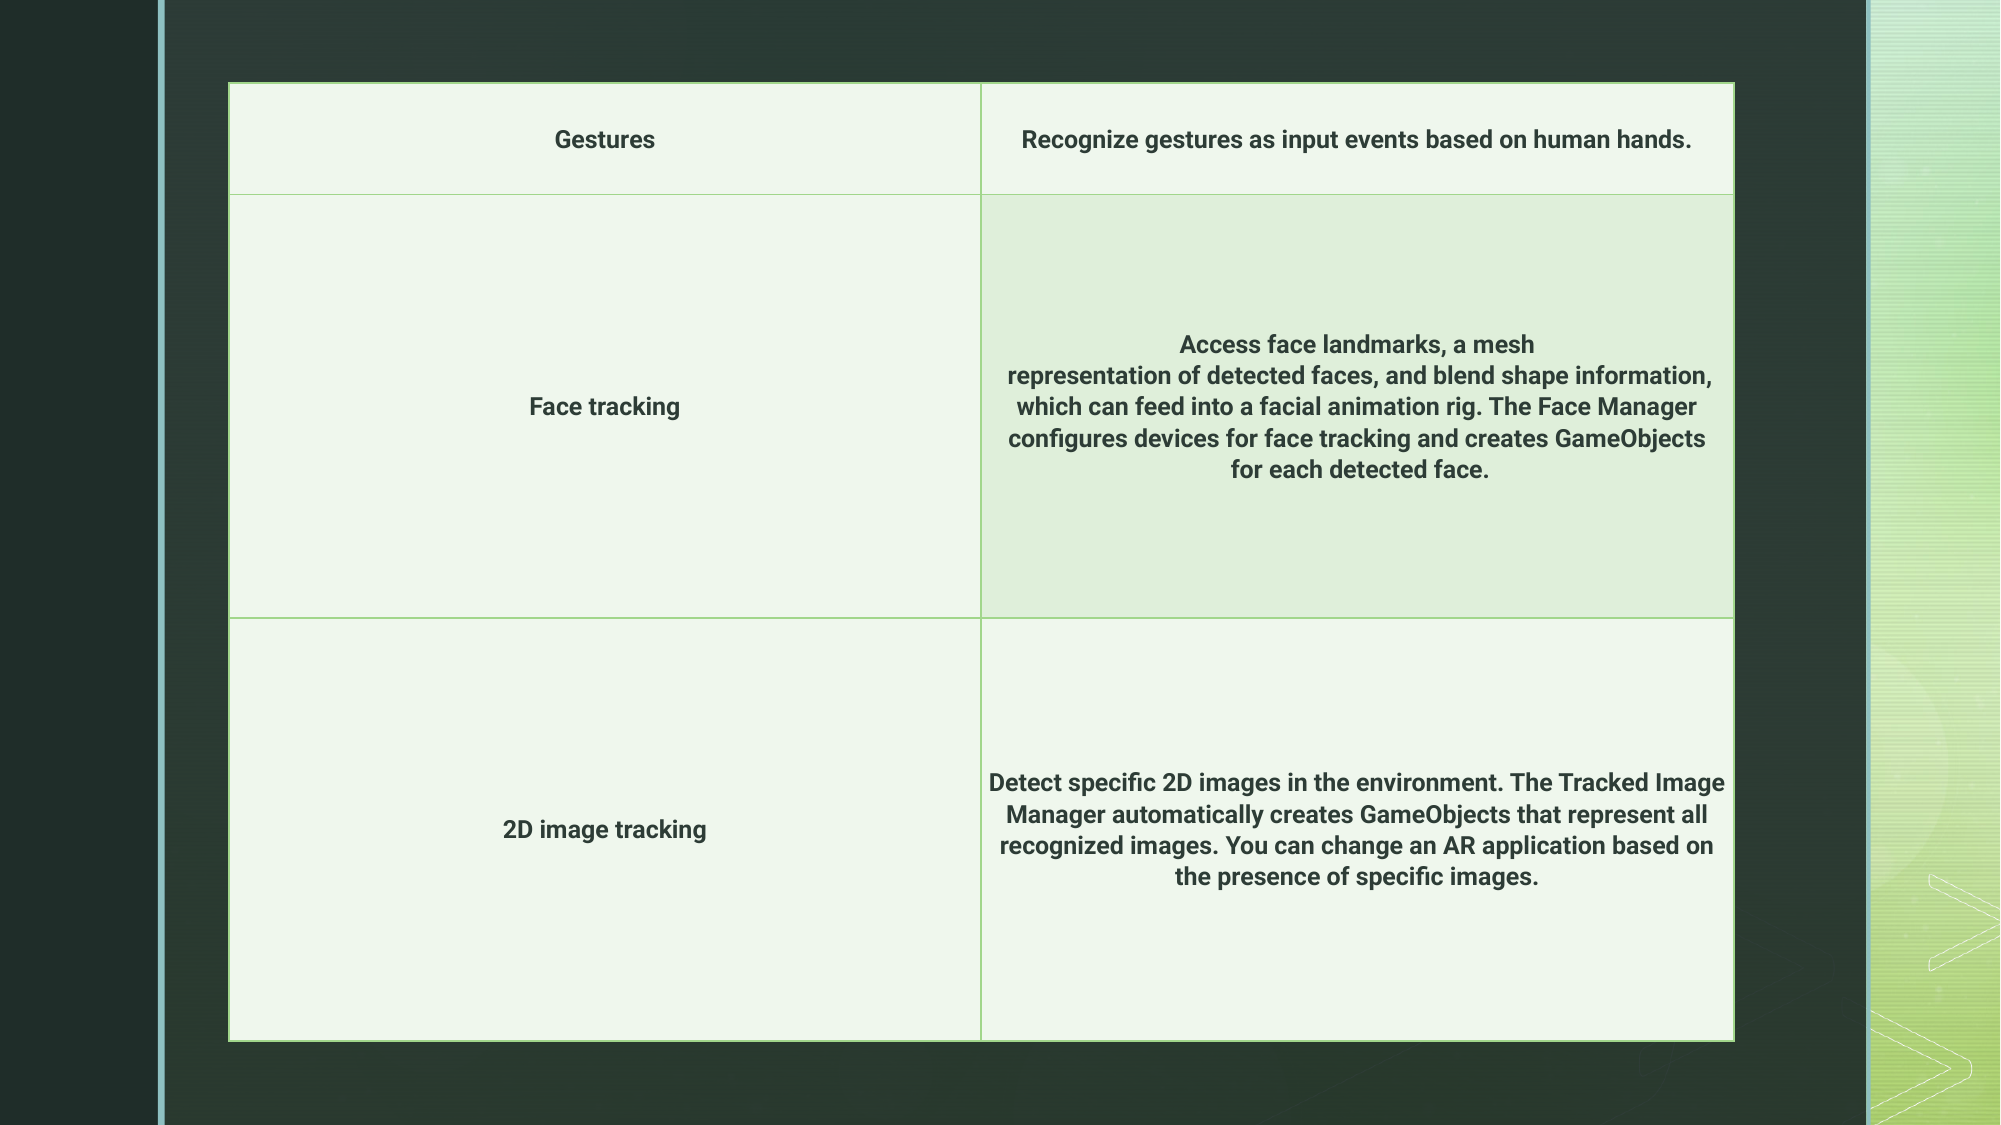

| Gestures | Recognize gestures as input events based on human hands. |
| --- | --- |
| Face tracking | Access face landmarks, a mesh  representation of detected faces, and blend shape information, which can feed into a facial animation rig. The Face Manager configures devices for face tracking and creates GameObjects  for each detected face. |
| 2D image tracking | Detect specific 2D images in the environment. The Tracked Image Manager automatically creates GameObjects that represent all recognized images. You can change an AR application based on the presence of specific images. |
#